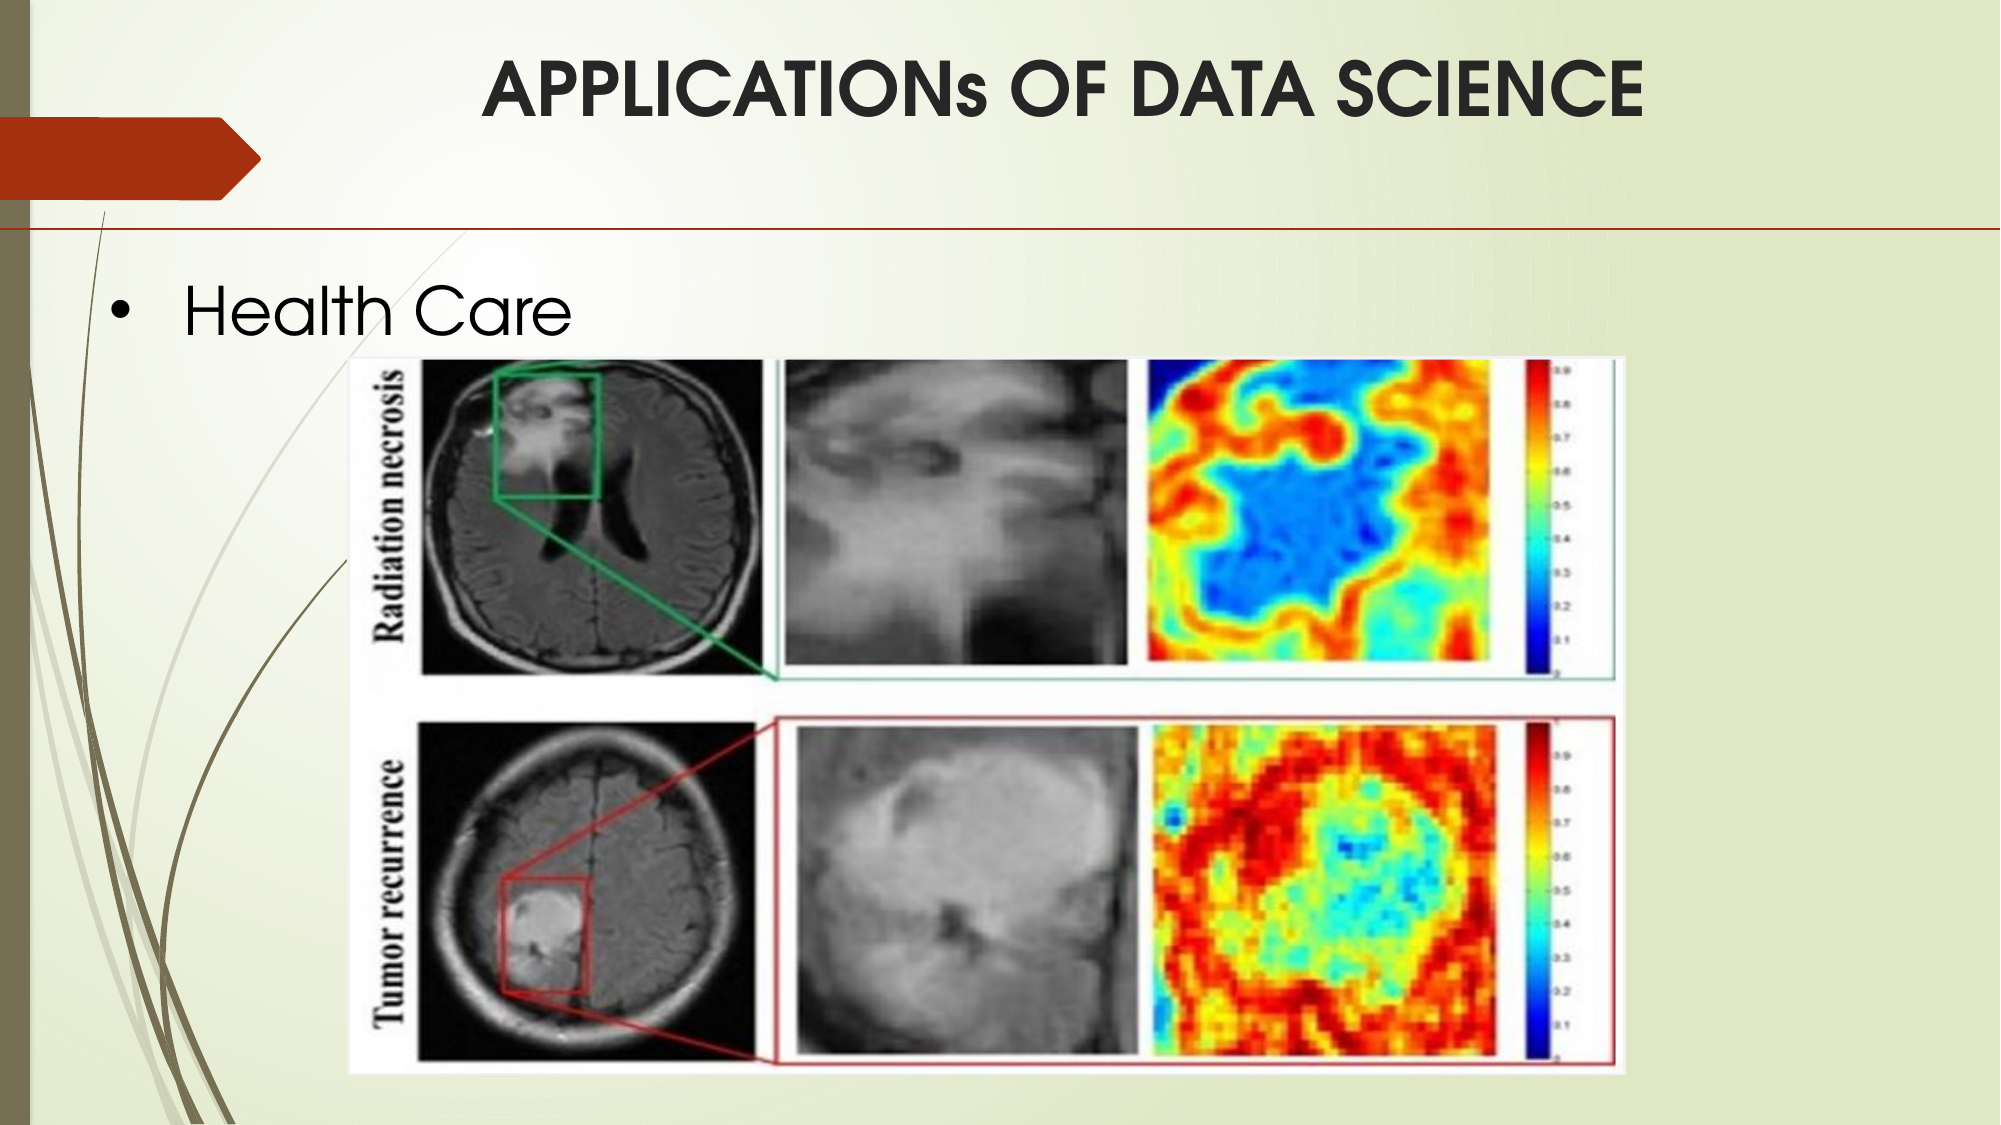

# APPLICATIONs OF DATA SCIENCE
Health Care